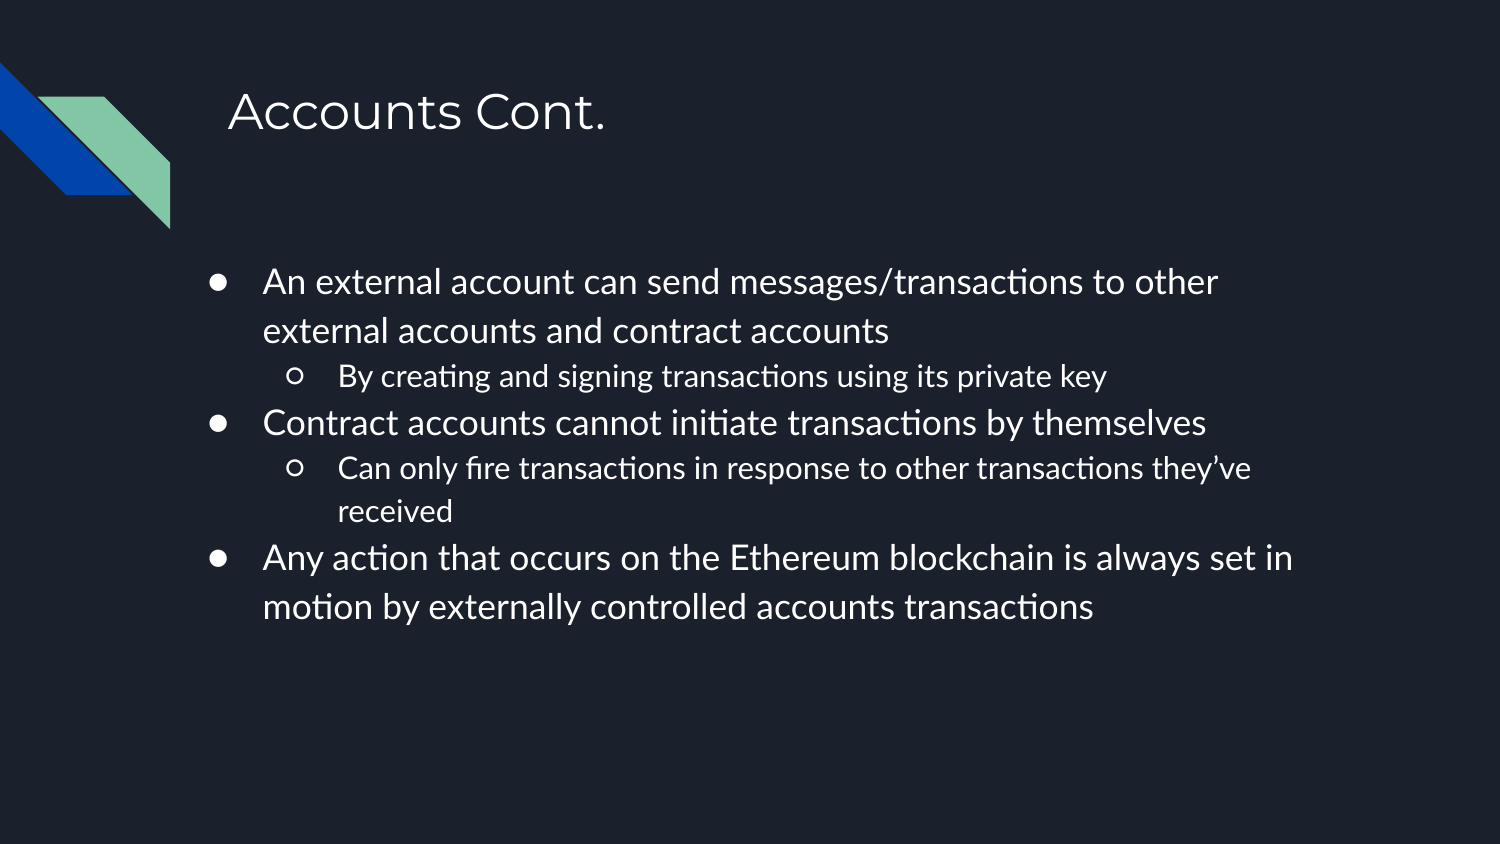

# Accounts Cont.
An external account can send messages/transactions to other external accounts and contract accounts
By creating and signing transactions using its private key
Contract accounts cannot initiate transactions by themselves
Can only fire transactions in response to other transactions they’ve received
Any action that occurs on the Ethereum blockchain is always set in motion by externally controlled accounts transactions